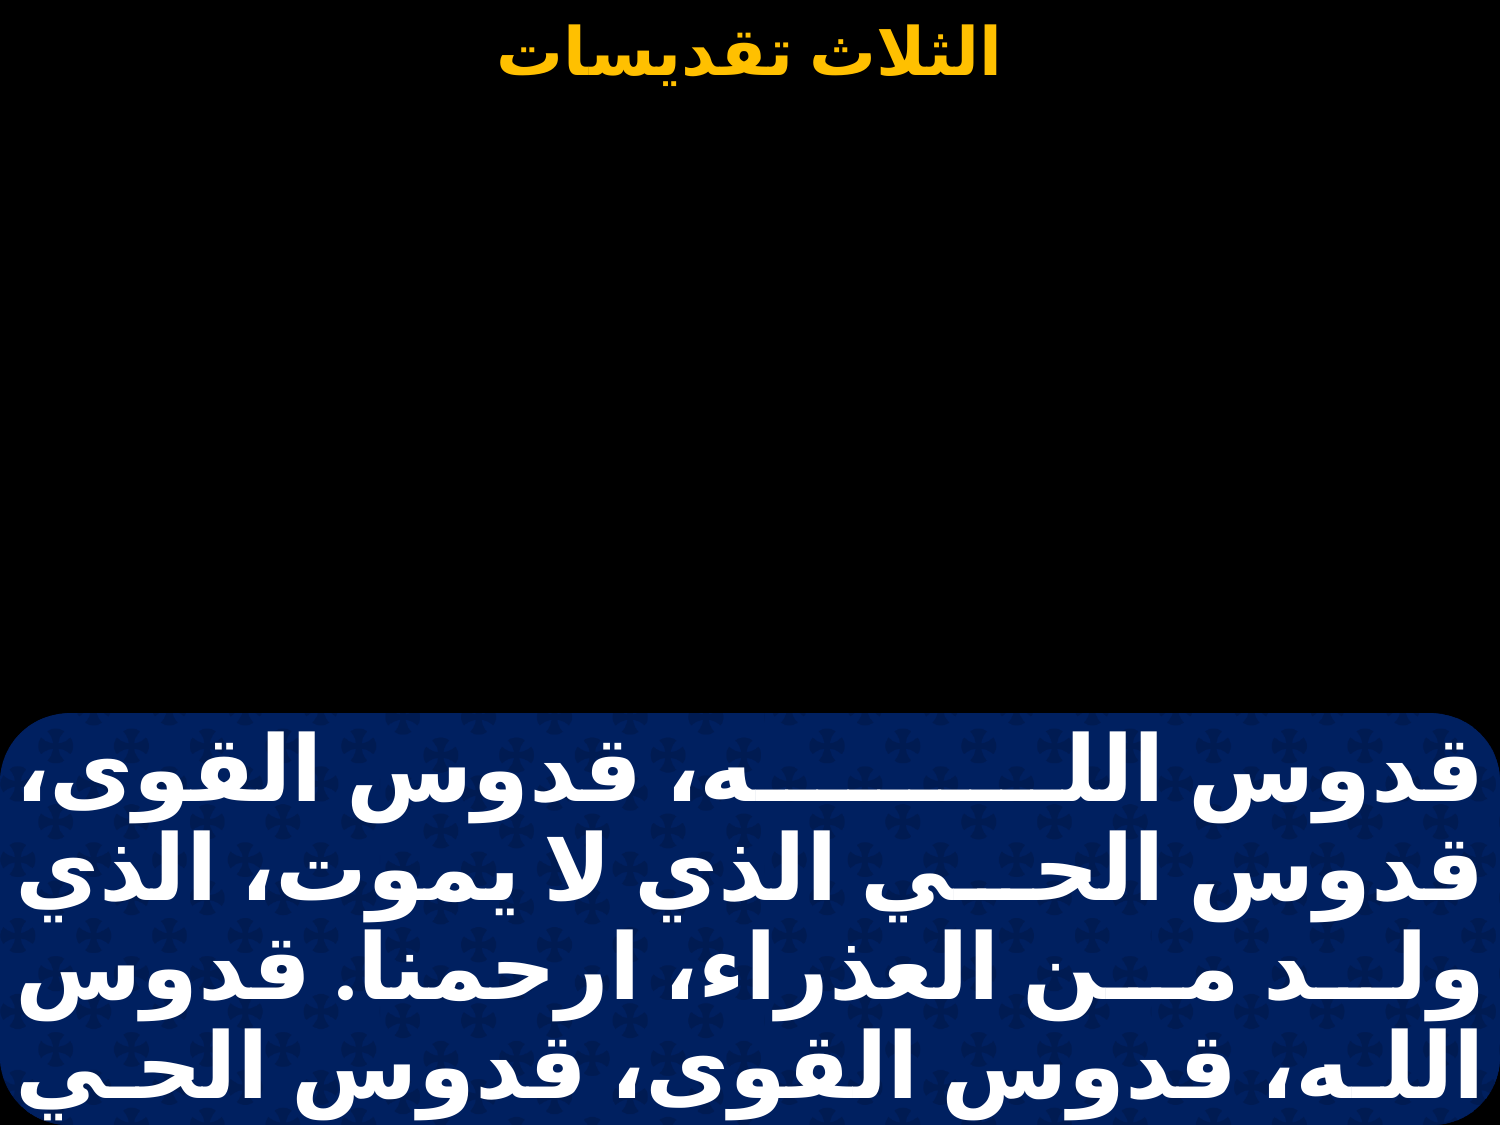

# قدوس الله
قدوس الله، قدوس القوى، قدوس الحي الذي لا يموت، الذي ولد من العذراء، ارحمنا. قدوس الله، قدوس القوى، قدوس الحي الذي لا يموت، الذي صلب عنا، ارحمنا. قدوس الله، قدوس القوى،